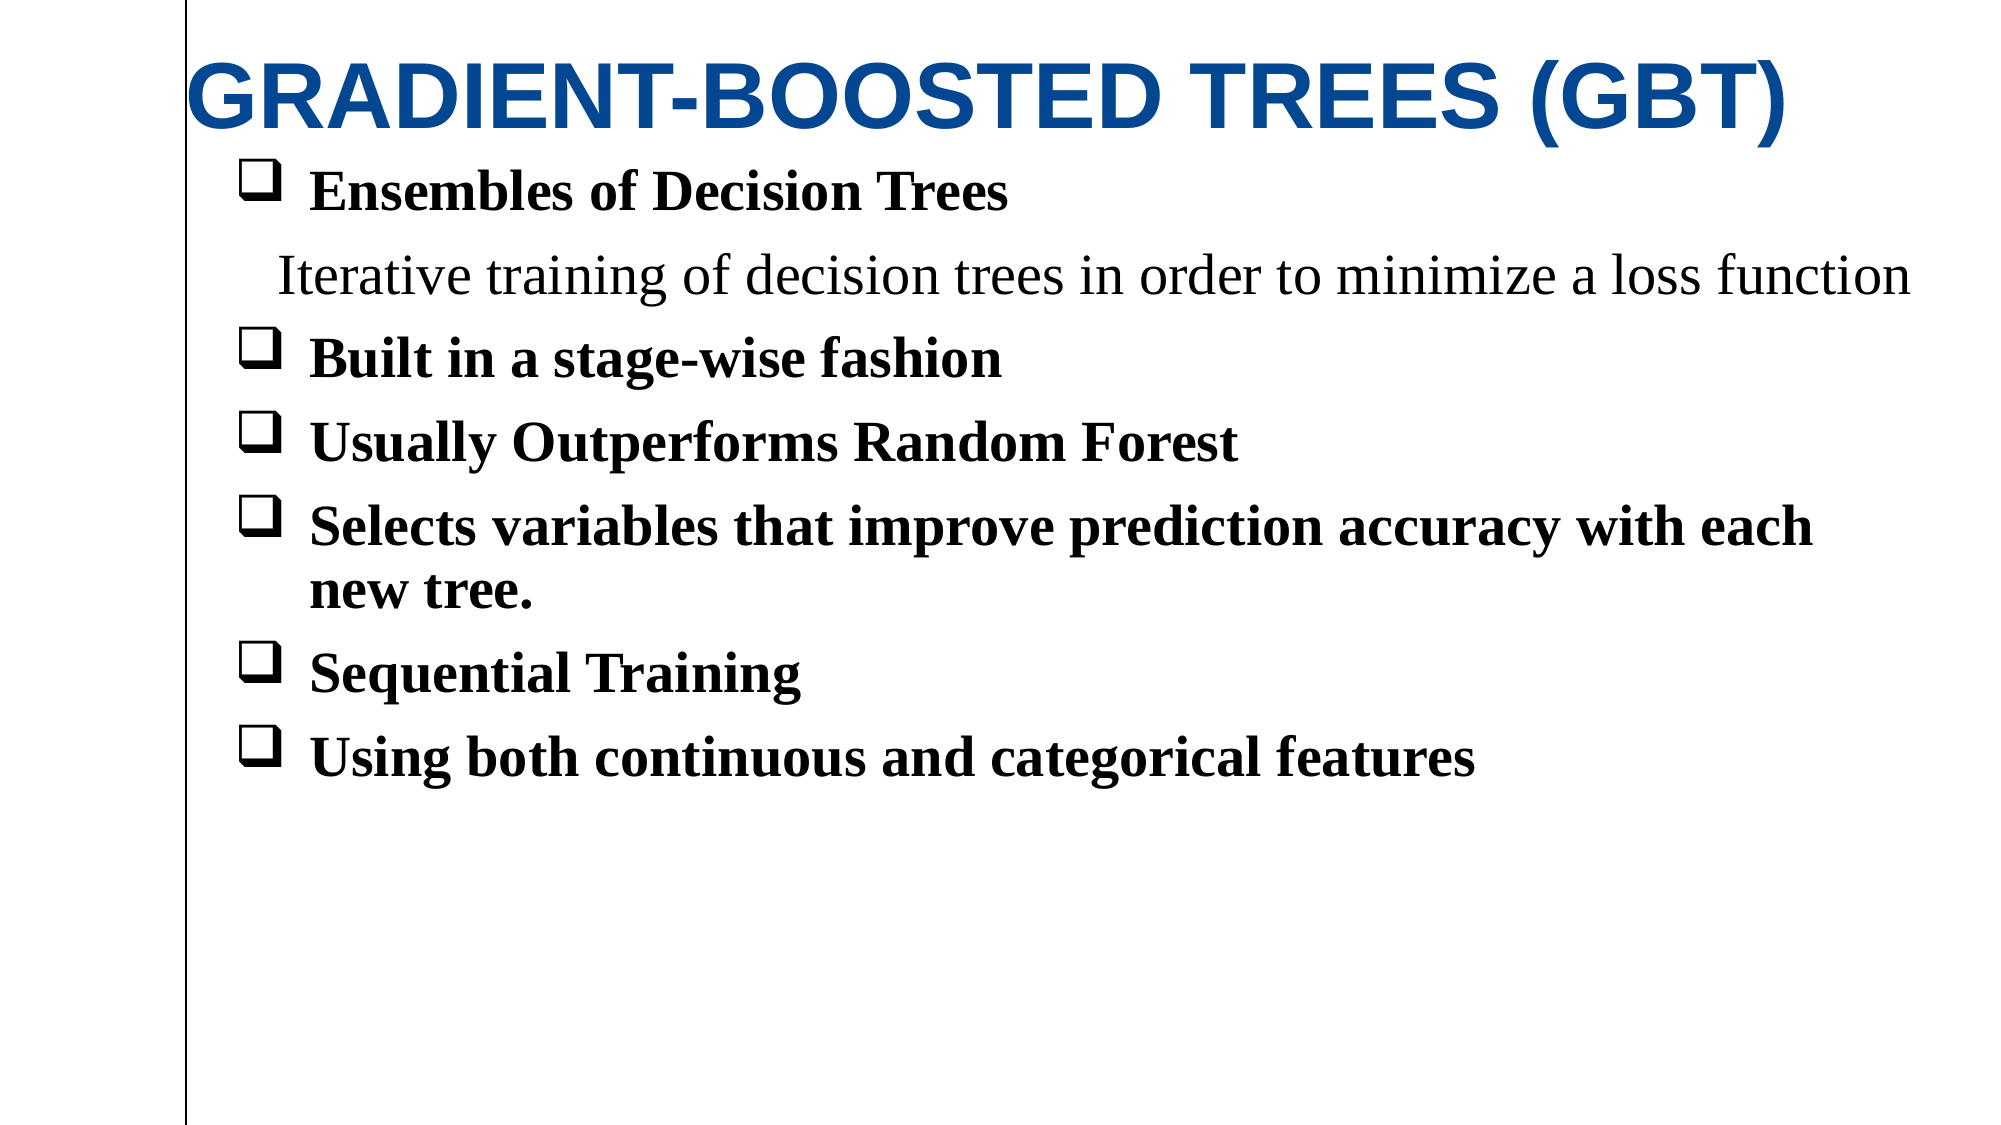

Gradient-Boosted Trees (GBT)
Ensembles of Decision Trees
   Iterative training of decision trees in order to minimize a loss function
Built in a stage-wise fashion
Usually Outperforms Random Forest
Selects variables that improve prediction accuracy with each new tree.
Sequential Training
Using both continuous and categorical features